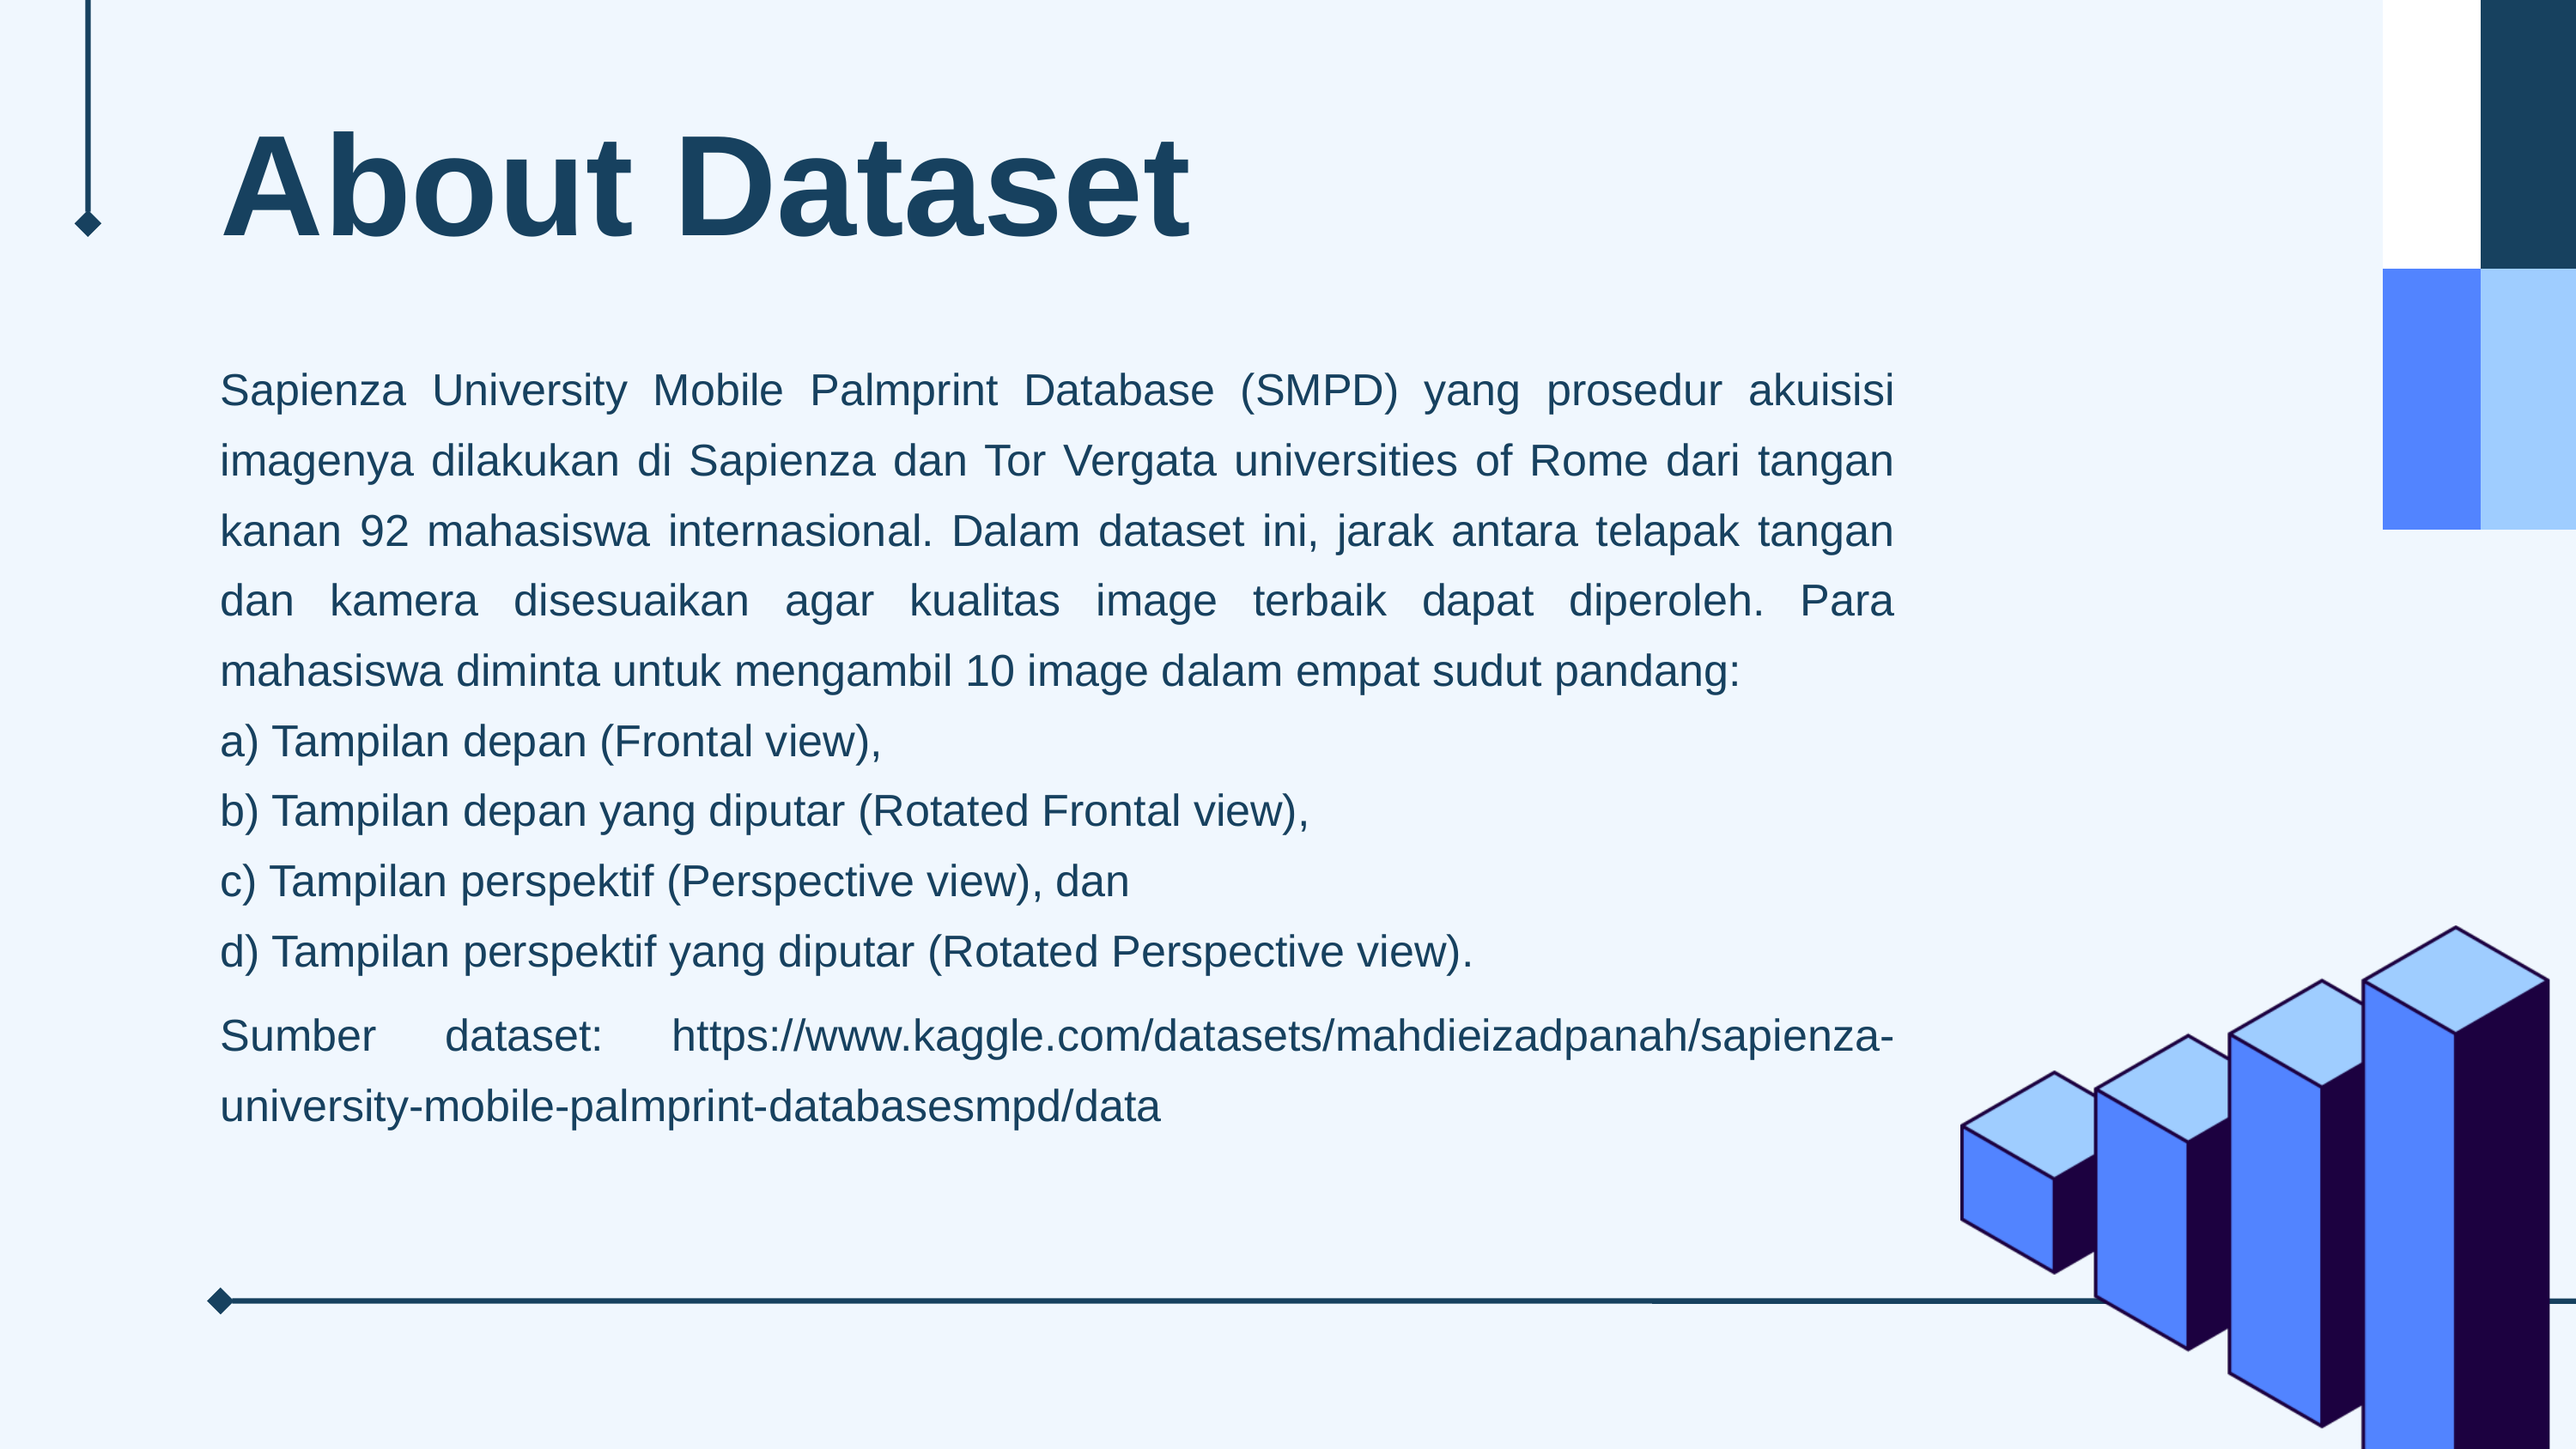

About Dataset
Sapienza University Mobile Palmprint Database (SMPD) yang prosedur akuisisi imagenya dilakukan di Sapienza dan Tor Vergata universities of Rome dari tangan kanan 92 mahasiswa internasional. Dalam dataset ini, jarak antara telapak tangan dan kamera disesuaikan agar kualitas image terbaik dapat diperoleh. Para mahasiswa diminta untuk mengambil 10 image dalam empat sudut pandang:
a) Tampilan depan (Frontal view),
b) Tampilan depan yang diputar (Rotated Frontal view),
c) Tampilan perspektif (Perspective view), dan
d) Tampilan perspektif yang diputar (Rotated Perspective view).

Sumber dataset: https://www.kaggle.com/datasets/mahdieizadpanah/sapienza-university-mobile-palmprint-databasesmpd/data